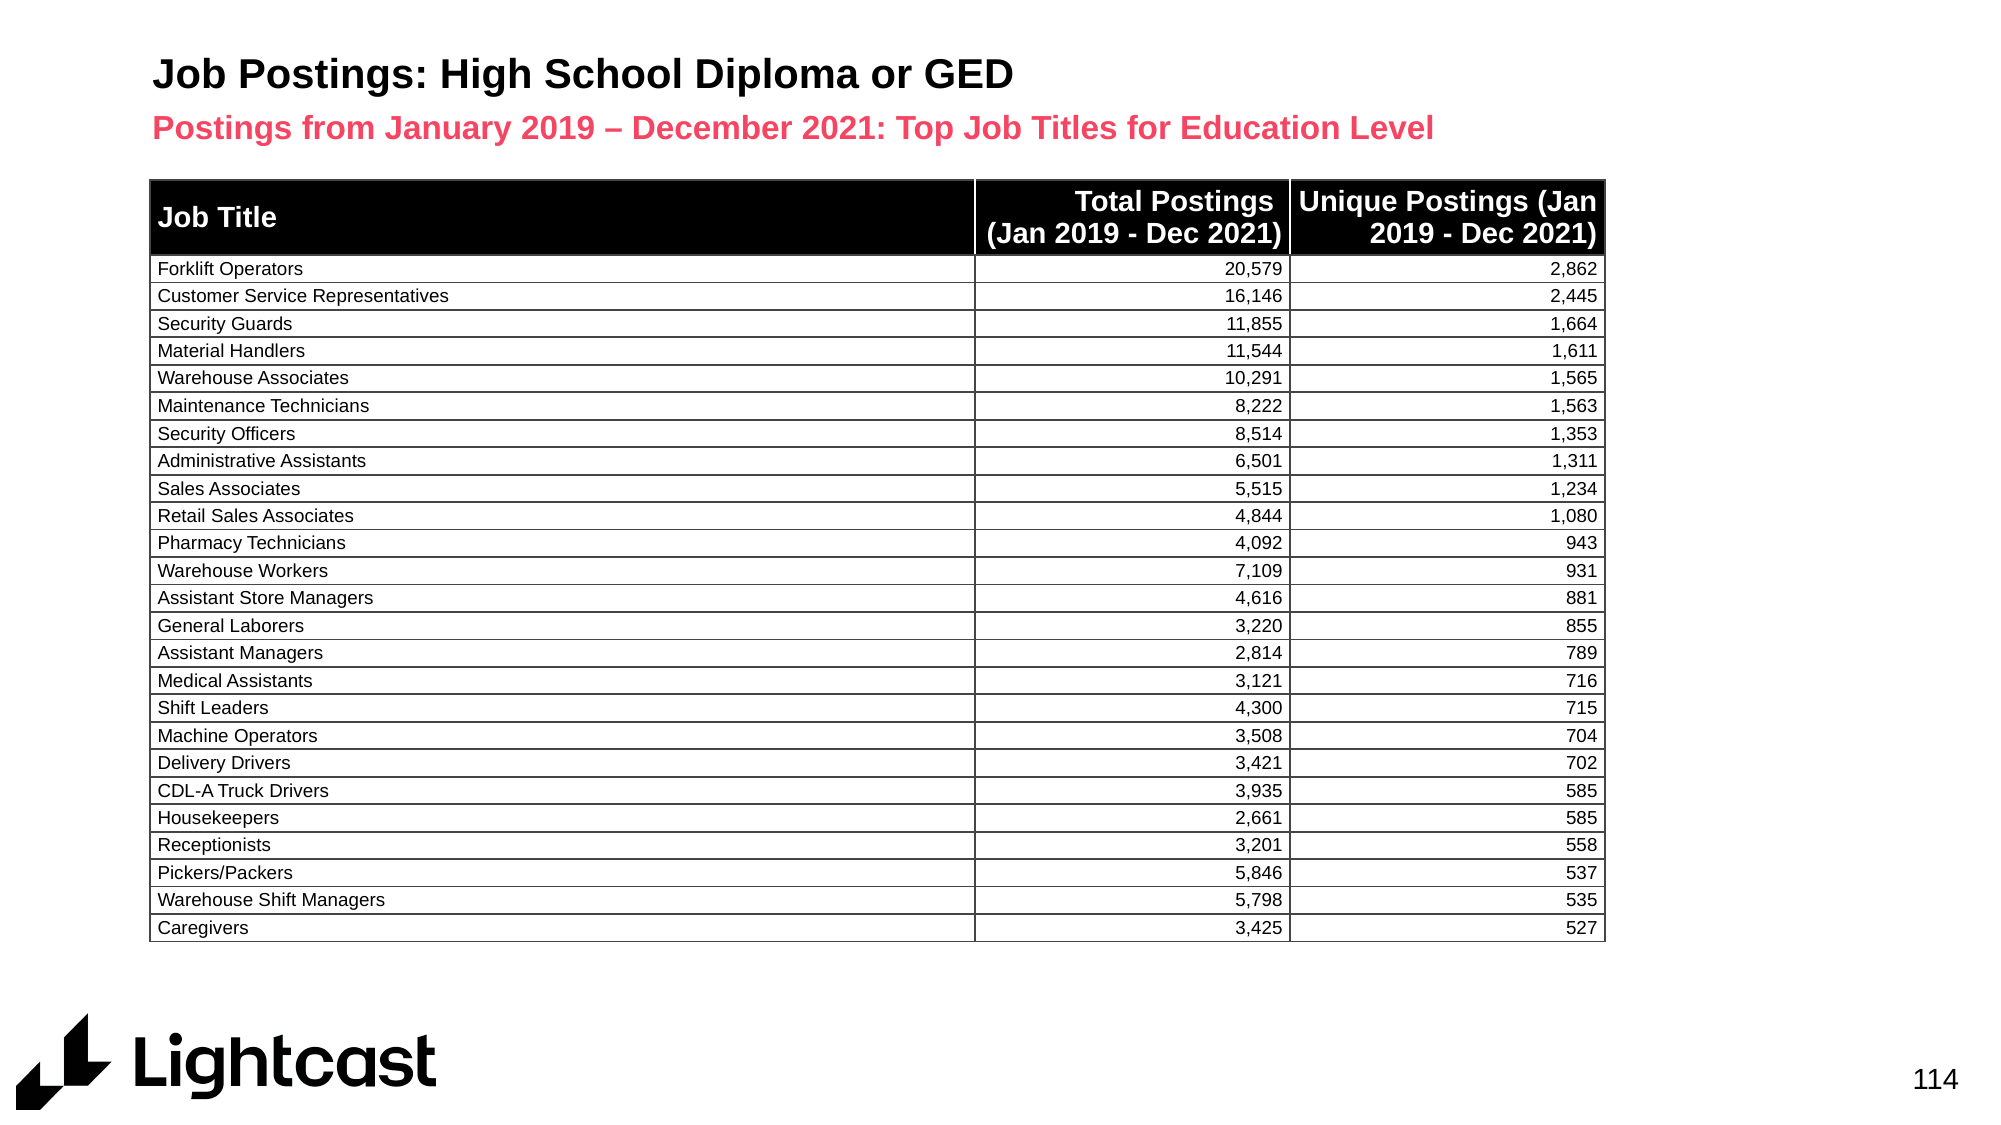

# Job Postings: High School Diploma or GED
Postings from January 2019 – December 2021: Top Job Titles for Education Level
| Job Title | Total Postings (Jan 2019 - Dec 2021) | Unique Postings (Jan 2019 - Dec 2021) |
| --- | --- | --- |
| Forklift Operators | 20,579 | 2,862 |
| Customer Service Representatives | 16,146 | 2,445 |
| Security Guards | 11,855 | 1,664 |
| Material Handlers | 11,544 | 1,611 |
| Warehouse Associates | 10,291 | 1,565 |
| Maintenance Technicians | 8,222 | 1,563 |
| Security Officers | 8,514 | 1,353 |
| Administrative Assistants | 6,501 | 1,311 |
| Sales Associates | 5,515 | 1,234 |
| Retail Sales Associates | 4,844 | 1,080 |
| Pharmacy Technicians | 4,092 | 943 |
| Warehouse Workers | 7,109 | 931 |
| Assistant Store Managers | 4,616 | 881 |
| General Laborers | 3,220 | 855 |
| Assistant Managers | 2,814 | 789 |
| Medical Assistants | 3,121 | 716 |
| Shift Leaders | 4,300 | 715 |
| Machine Operators | 3,508 | 704 |
| Delivery Drivers | 3,421 | 702 |
| CDL-A Truck Drivers | 3,935 | 585 |
| Housekeepers | 2,661 | 585 |
| Receptionists | 3,201 | 558 |
| Pickers/Packers | 5,846 | 537 |
| Warehouse Shift Managers | 5,798 | 535 |
| Caregivers | 3,425 | 527 |